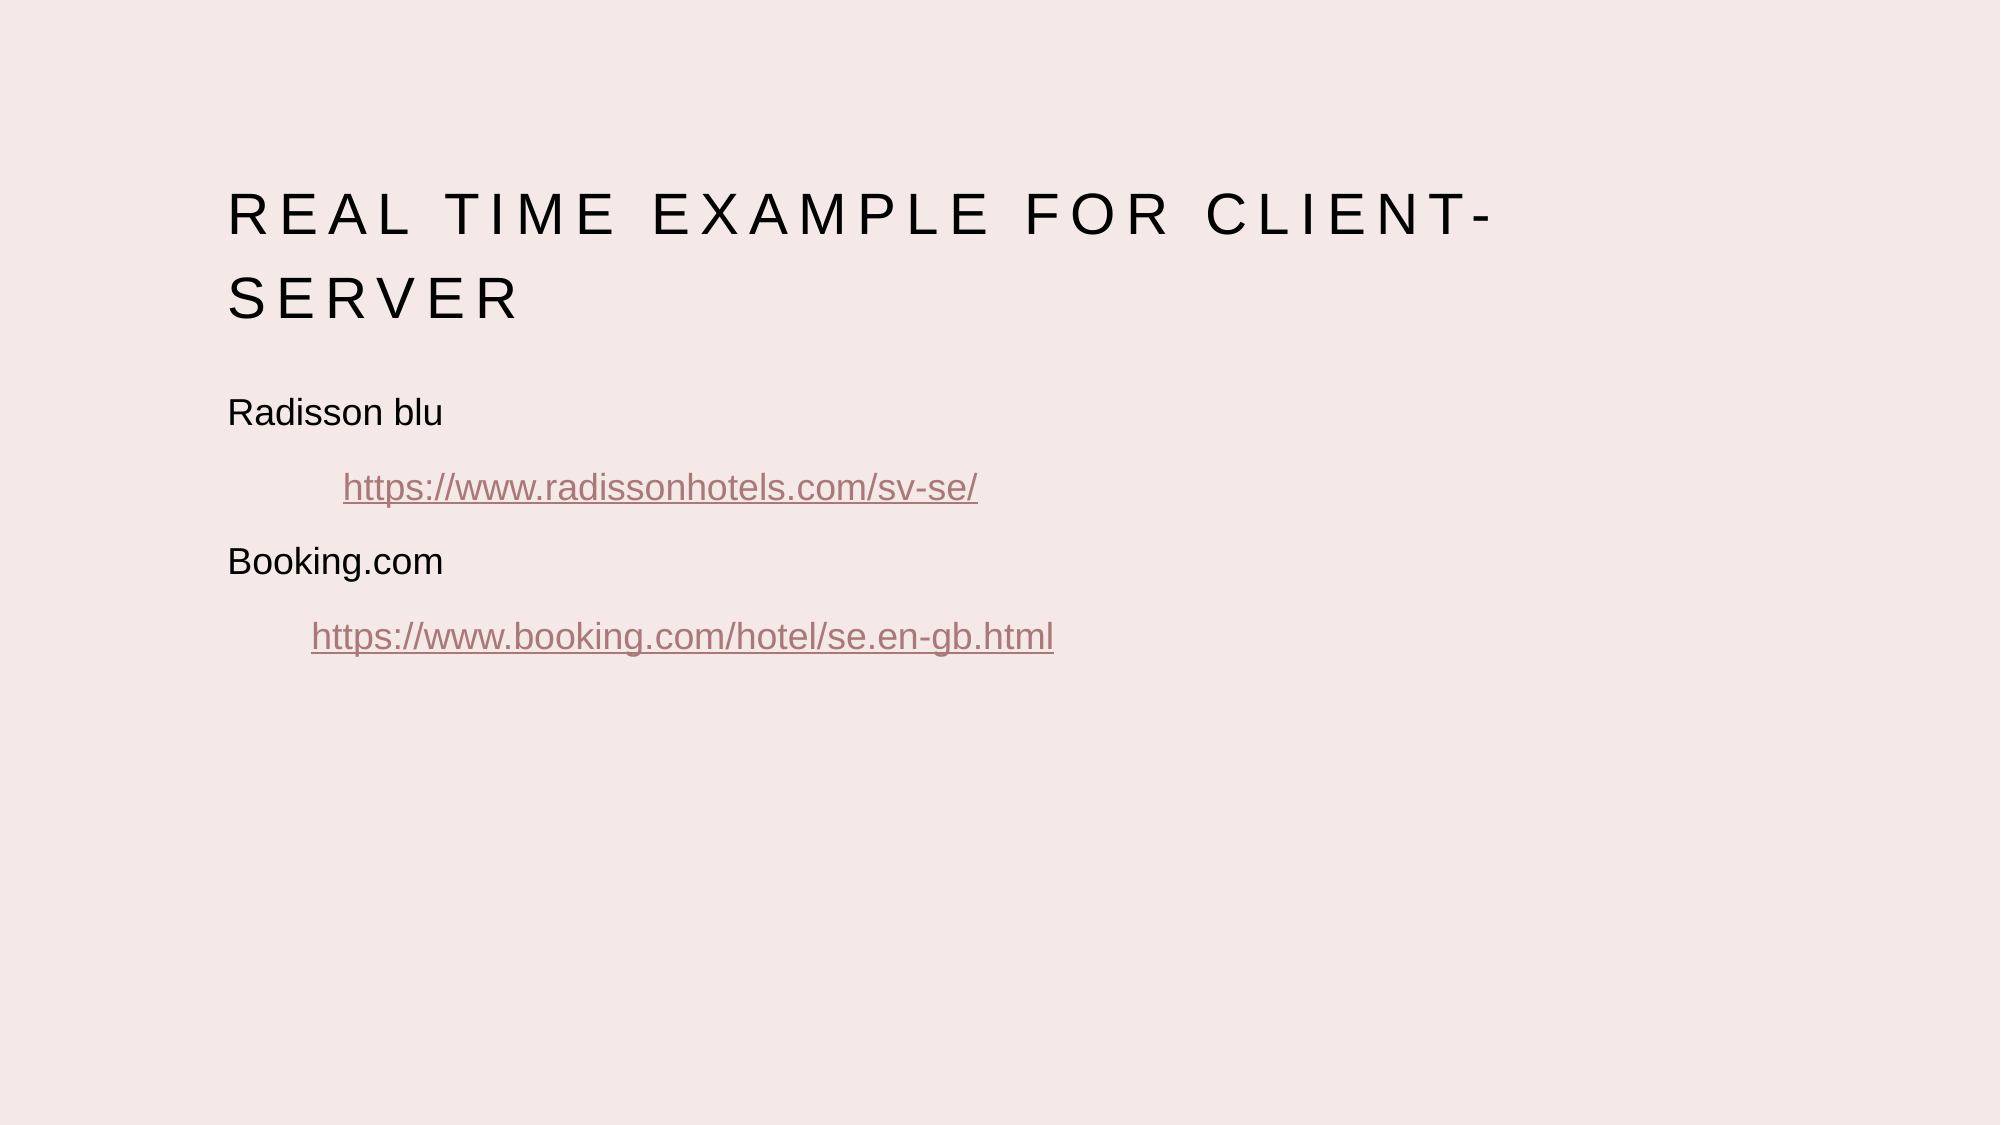

# Real time Example for Client- Server
Radisson blu
           https://www.radissonhotels.com/sv-se/
Booking.com
        https://www.booking.com/hotel/se.en-gb.html